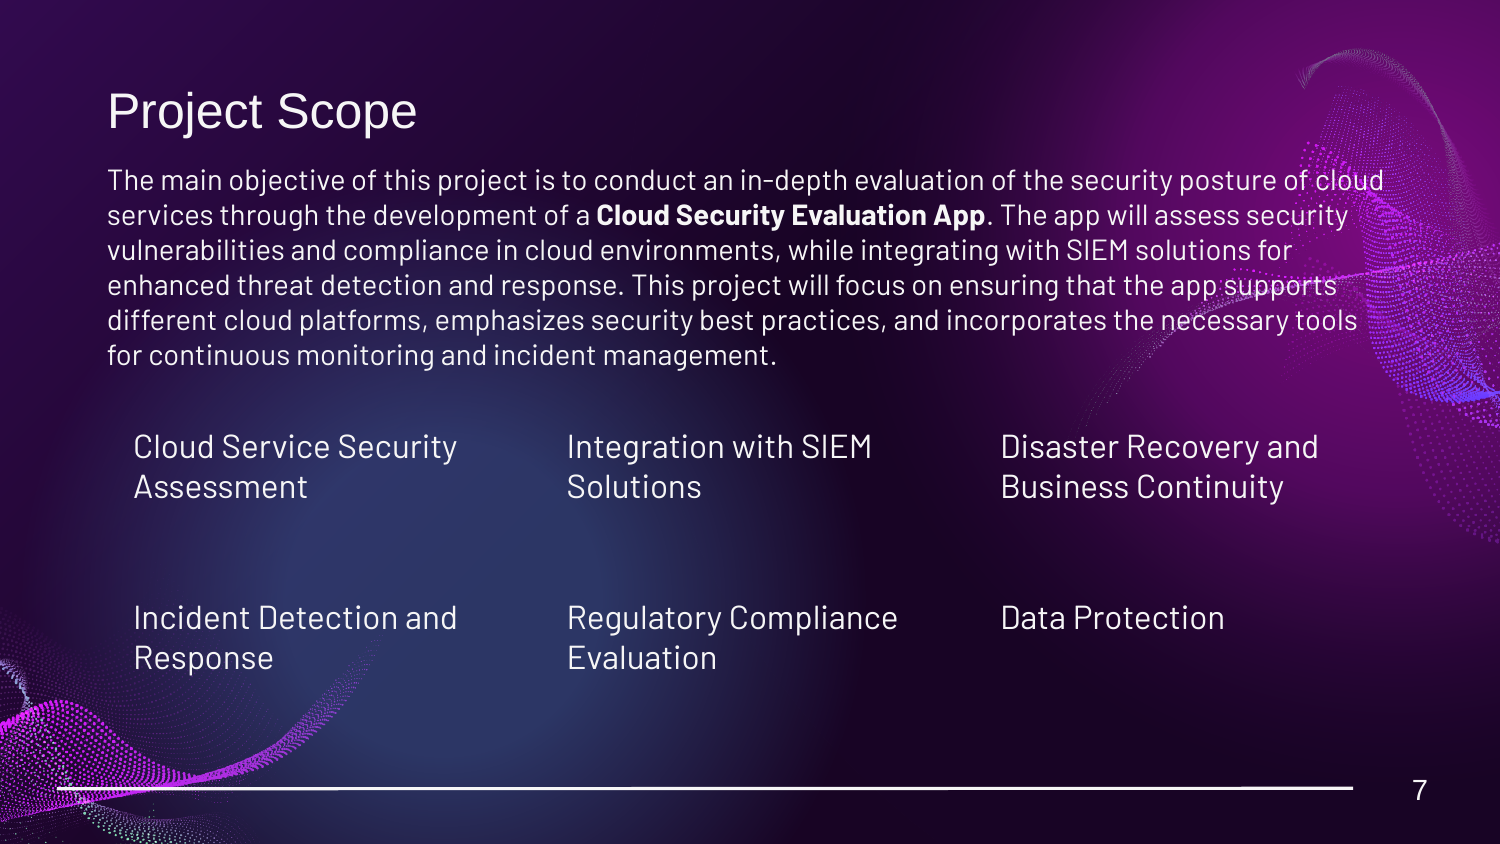

# Project Scope
The main objective of this project is to conduct an in-depth evaluation of the security posture of cloud services through the development of a Cloud Security Evaluation App. The app will assess security vulnerabilities and compliance in cloud environments, while integrating with SIEM solutions for enhanced threat detection and response. This project will focus on ensuring that the app supports different cloud platforms, emphasizes security best practices, and incorporates the necessary tools for continuous monitoring and incident management.
Cloud Service Security Assessment
Integration with SIEM Solutions
Disaster Recovery and Business Continuity
Incident Detection and Response
Regulatory Compliance Evaluation
Data Protection
7